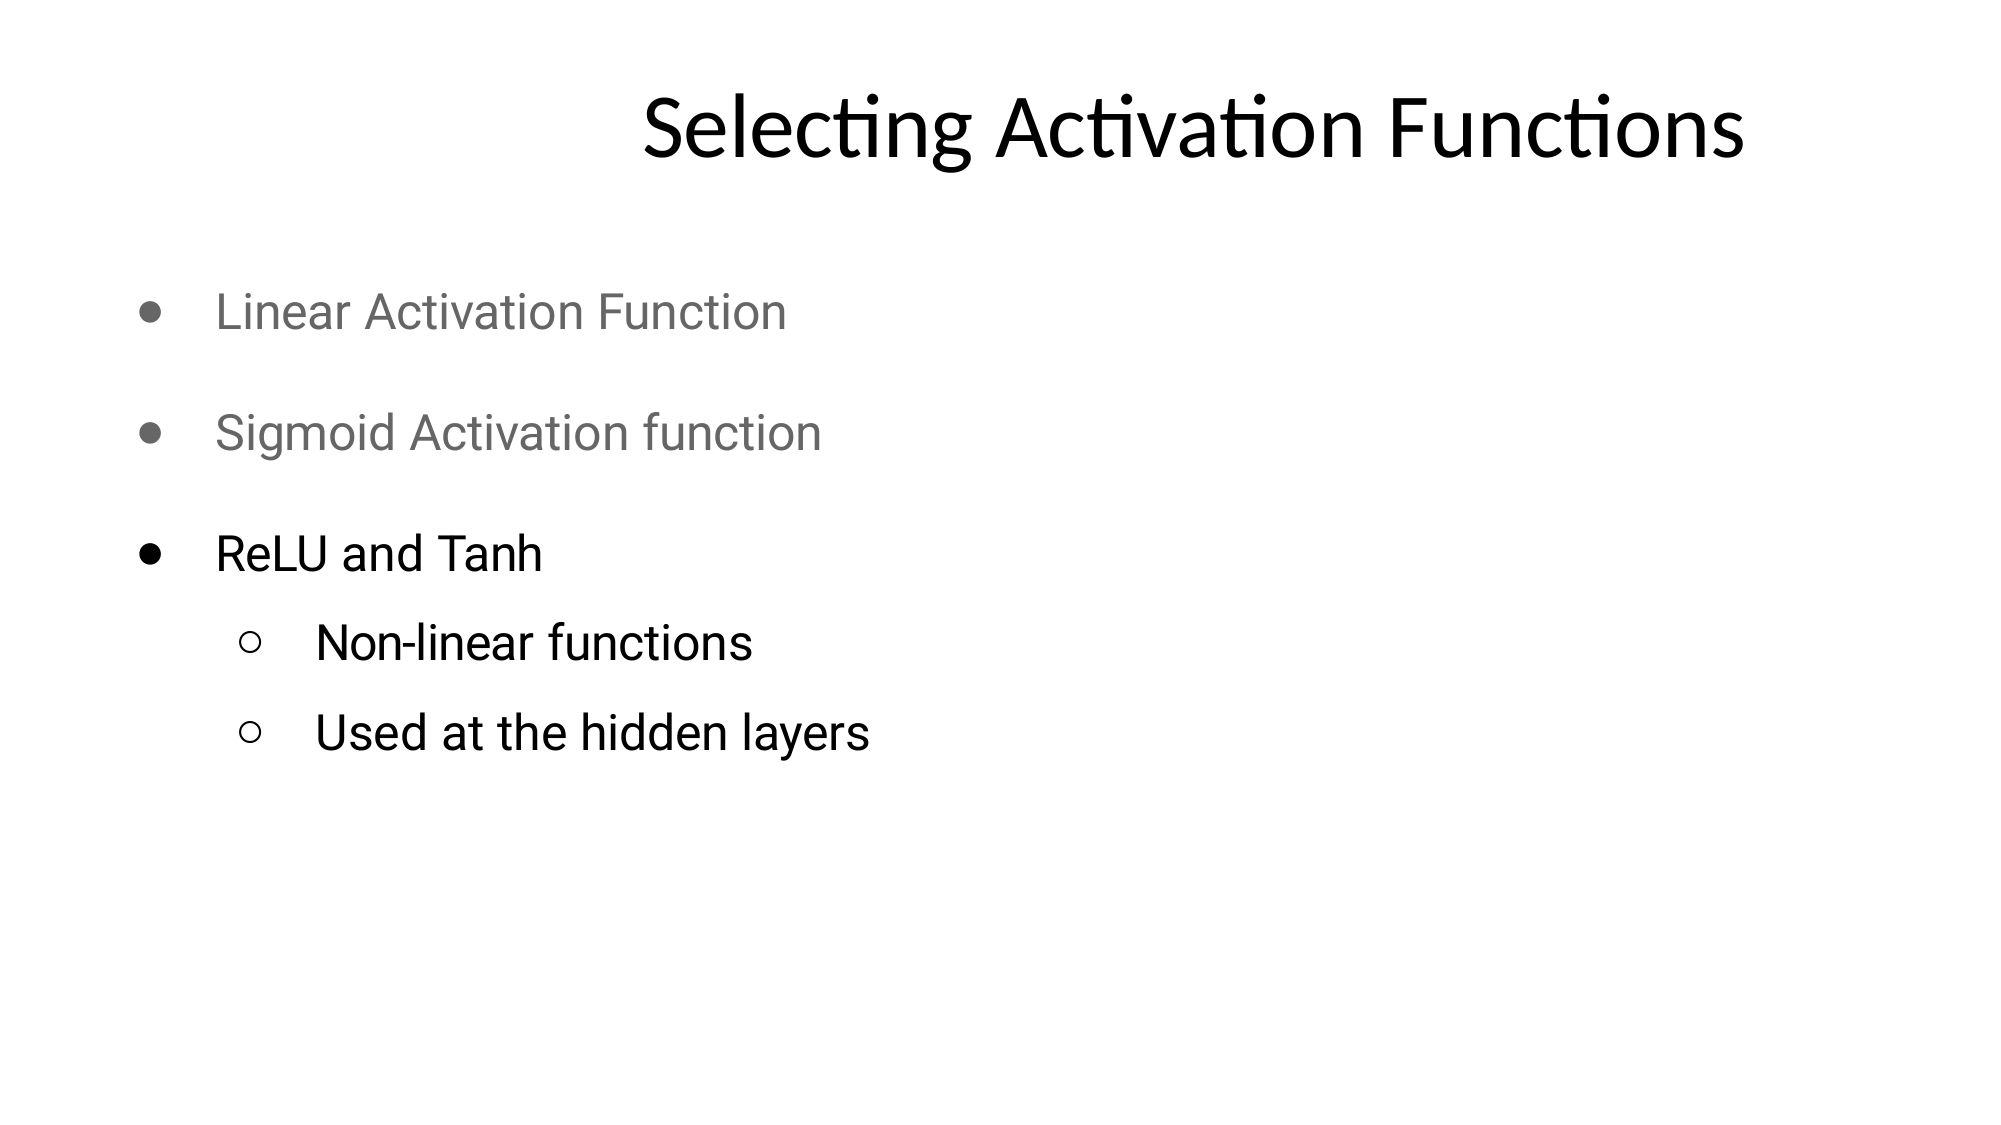

# Selecting Activation Functions
Linear Activation Function

Sigmoid Activation function

ReLU and Tanh
Non-linear functions
Used at the hidden layers